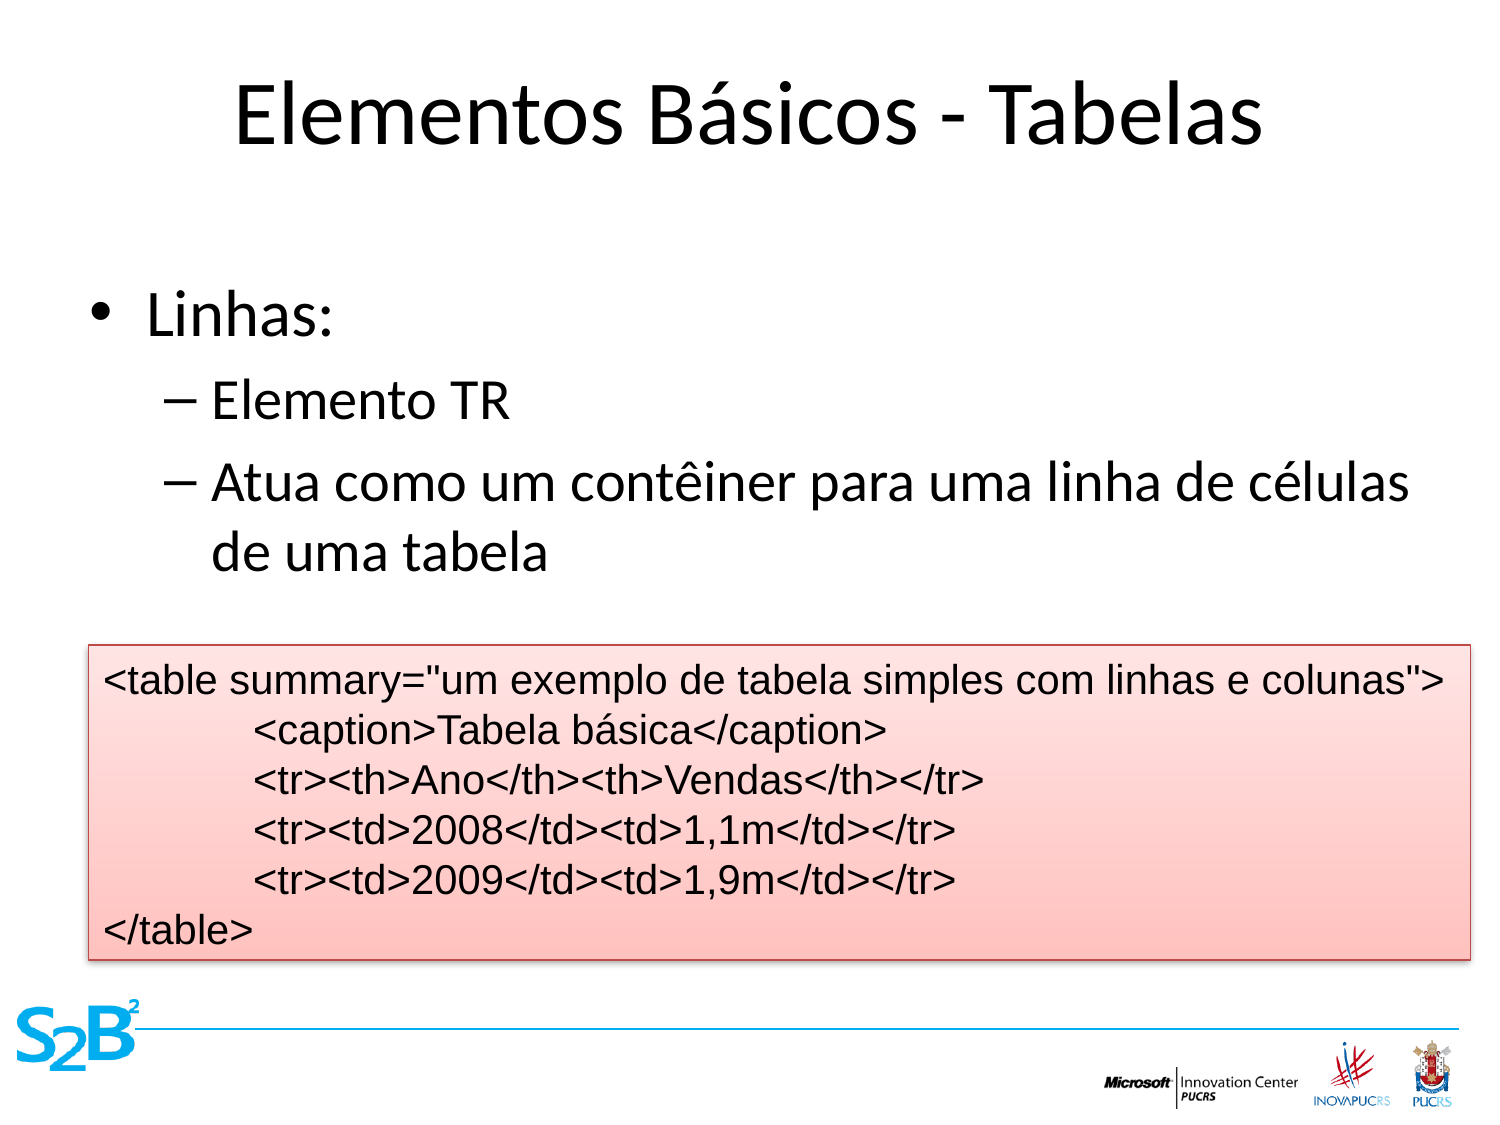

# Elementos Básicos - Tabelas
Linhas:
Elemento TR
Atua como um contêiner para uma linha de células de uma tabela
<table summary="um exemplo de tabela simples com linhas e colunas">
	<caption>Tabela básica</caption>
	<tr><th>Ano</th><th>Vendas</th></tr>
	<tr><td>2008</td><td>1,1m</td></tr>
	<tr><td>2009</td><td>1,9m</td></tr>
</table>